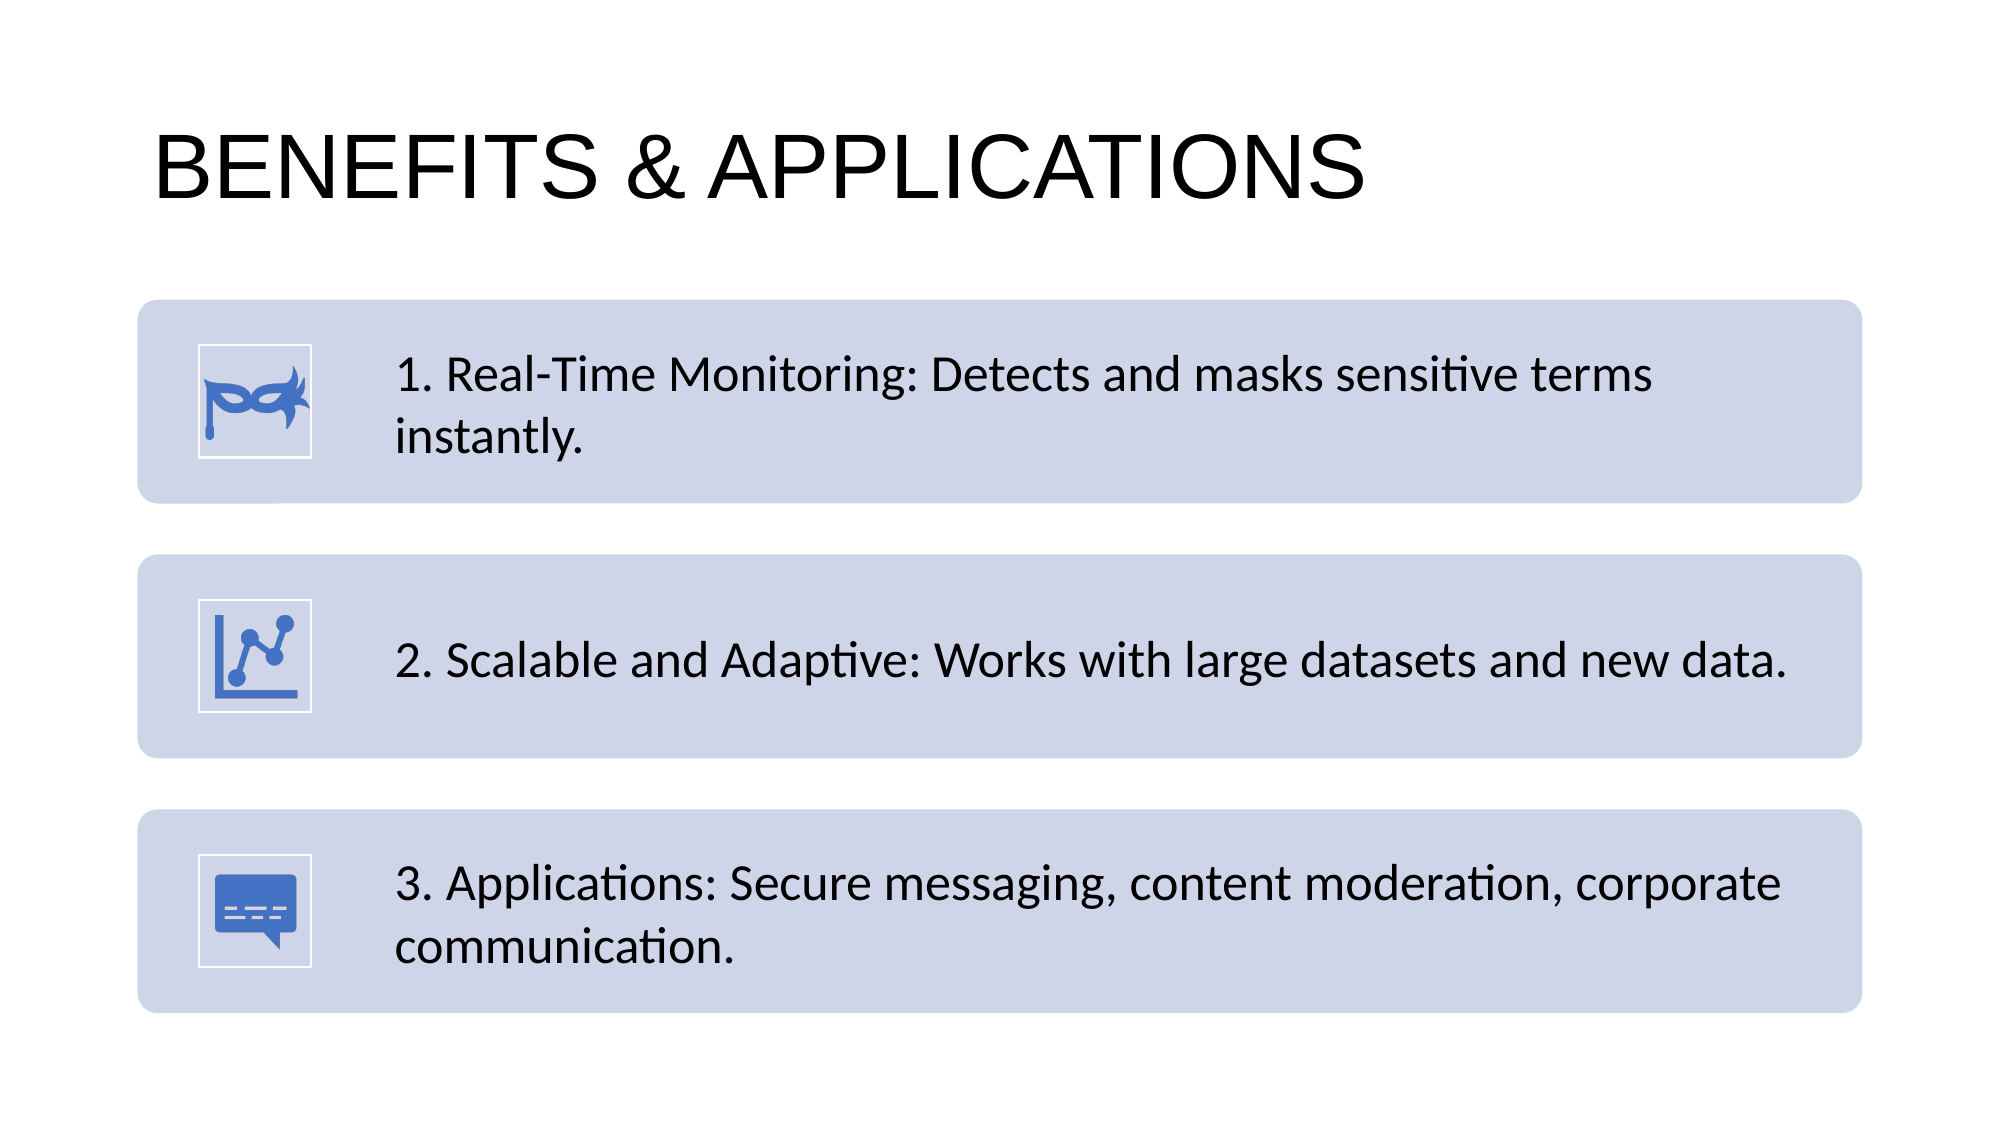

# BENEFITS & APPLICATIONS
1. Real-Time Monitoring: Detects and masks sensitive terms instantly.
2. Scalable and Adaptive: Works with large datasets and new data.
3. Applications: Secure messaging, content moderation, corporate communication.